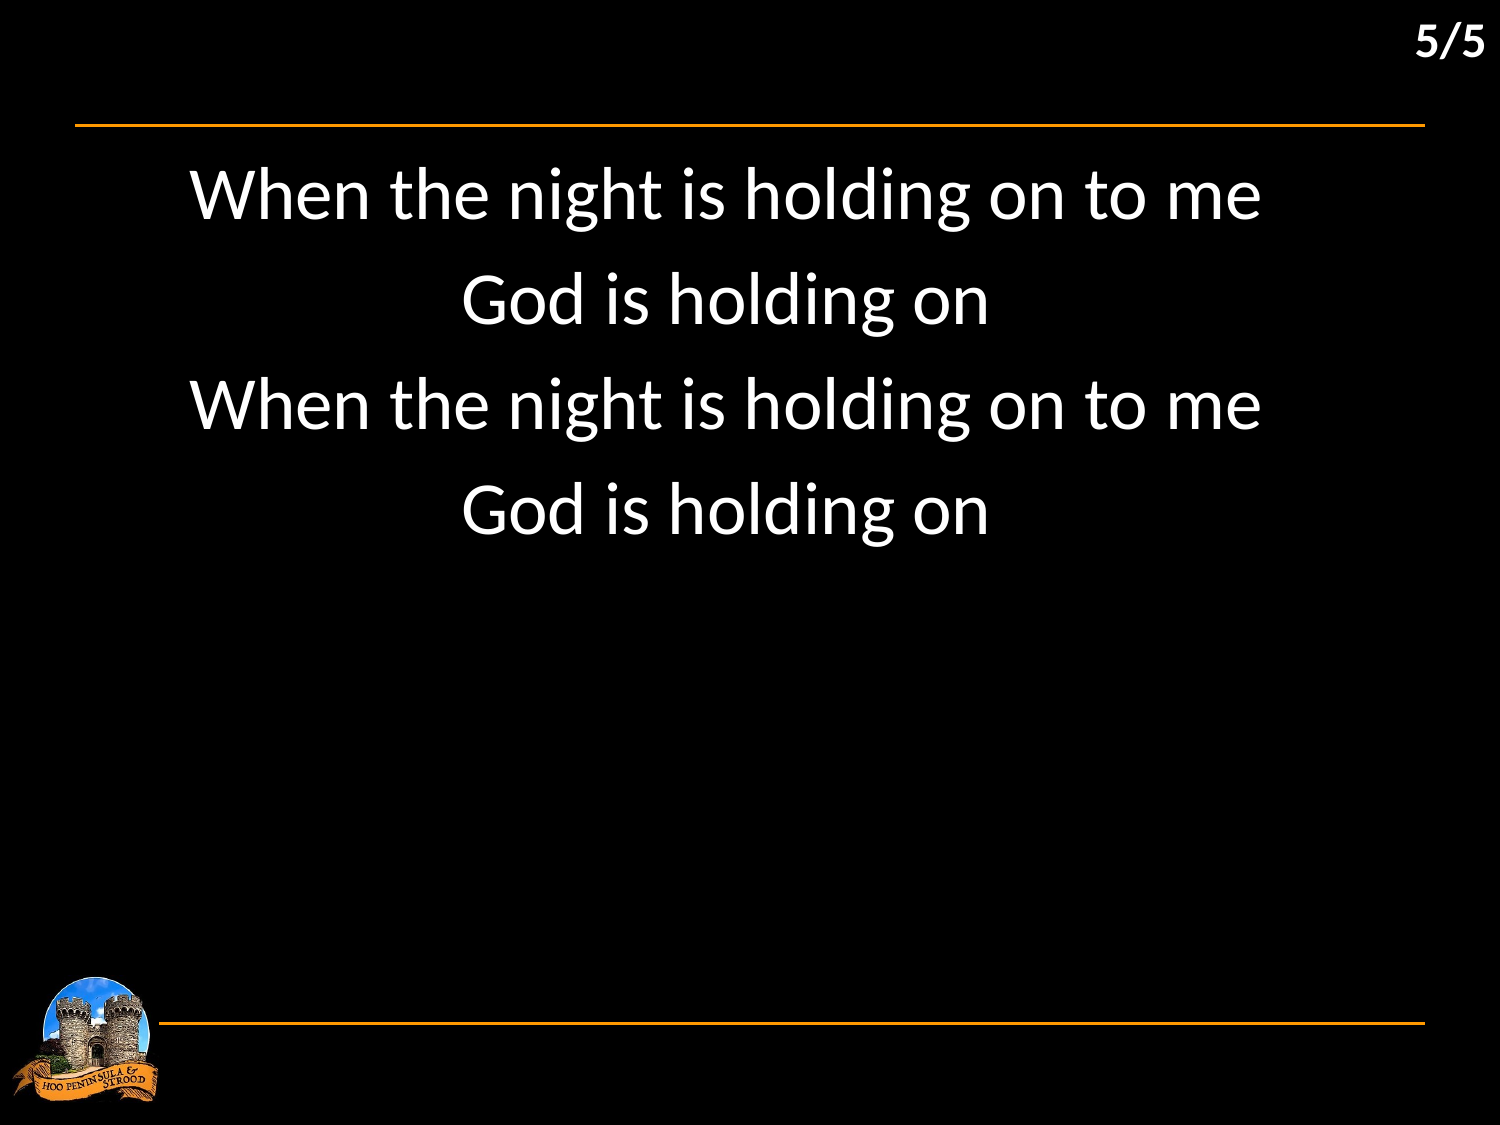

5/5
When the night is holding on to me
God is holding on
When the night is holding on to me
God is holding on